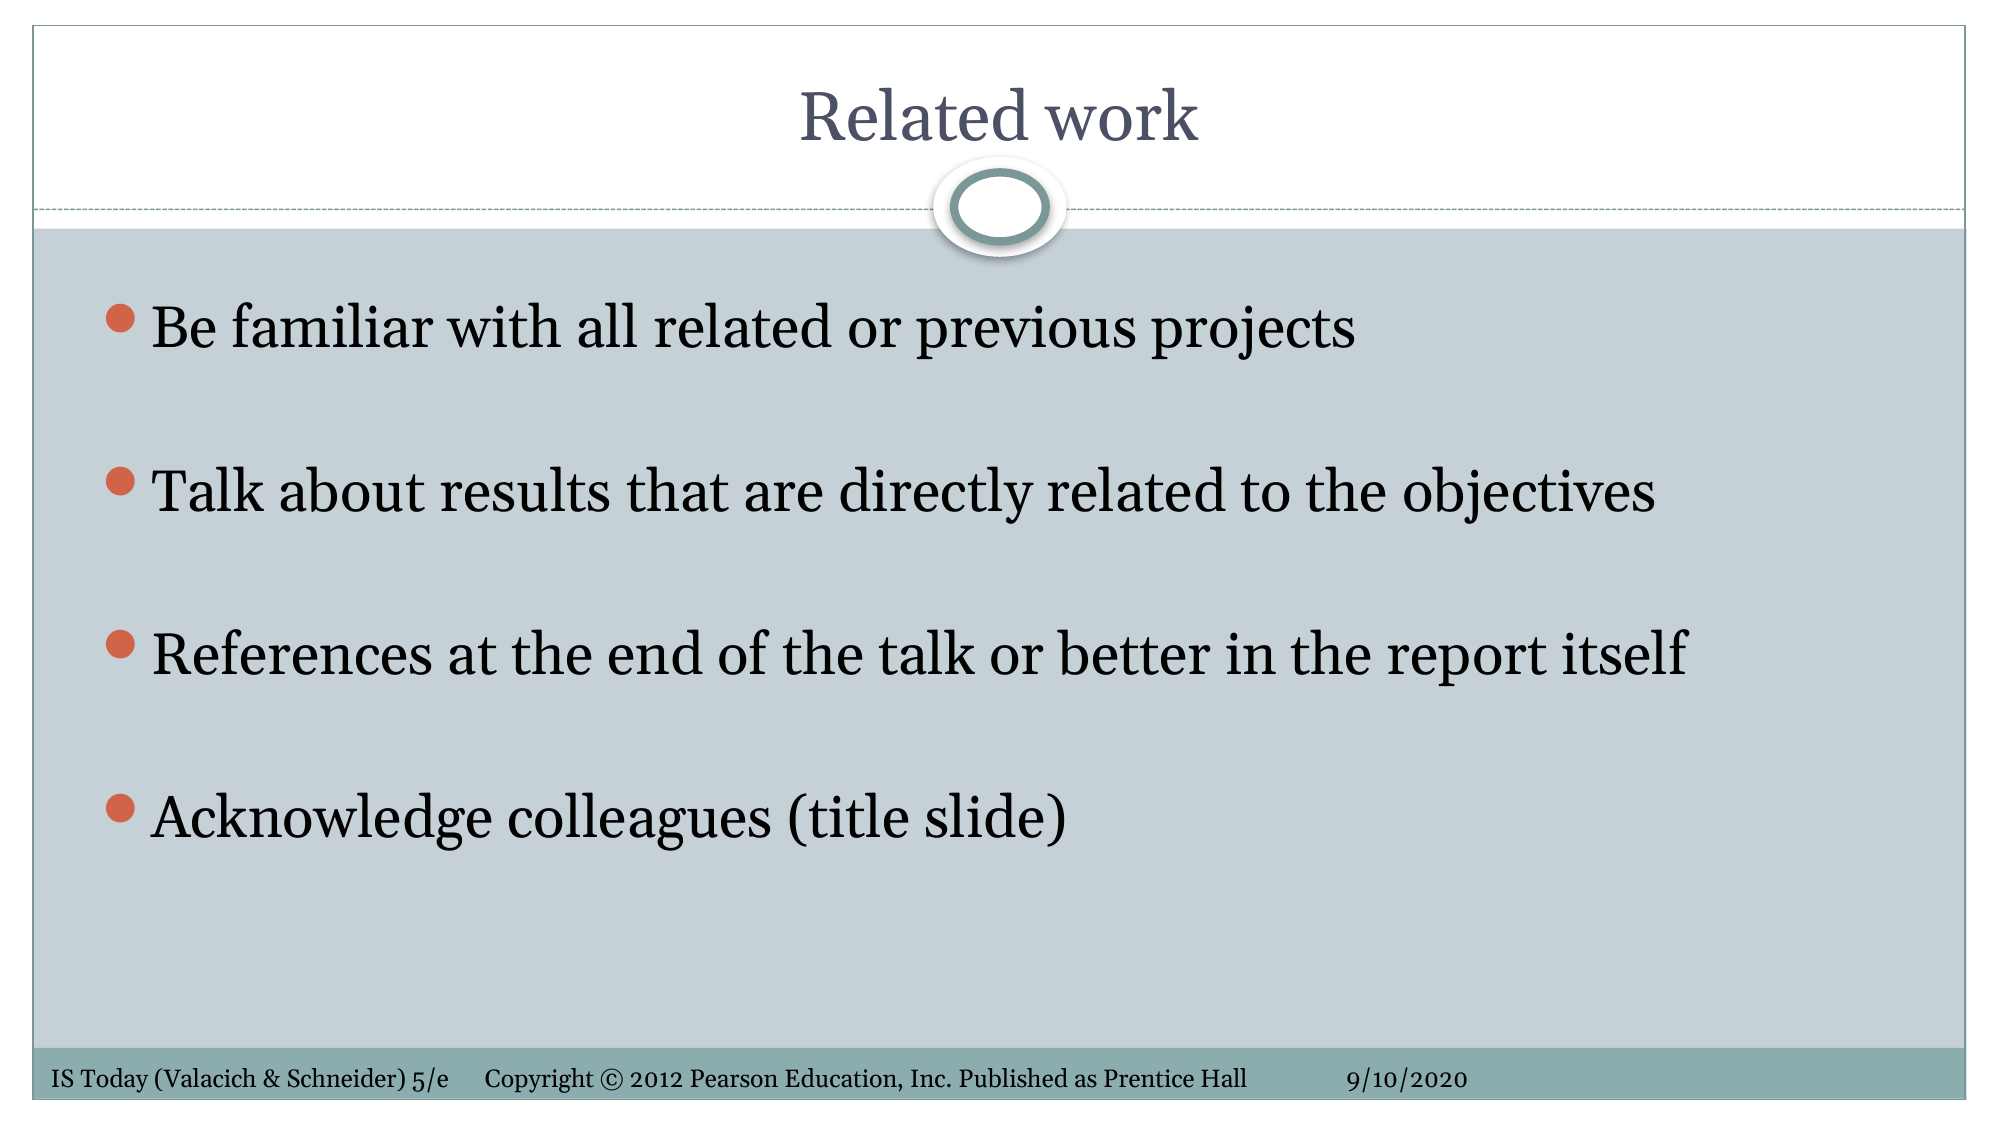

# Related work
Be familiar with all related or previous projects

Talk about results that are directly related to the objectives

References at the end of the talk or better in the report itself

Acknowledge colleagues (title slide)